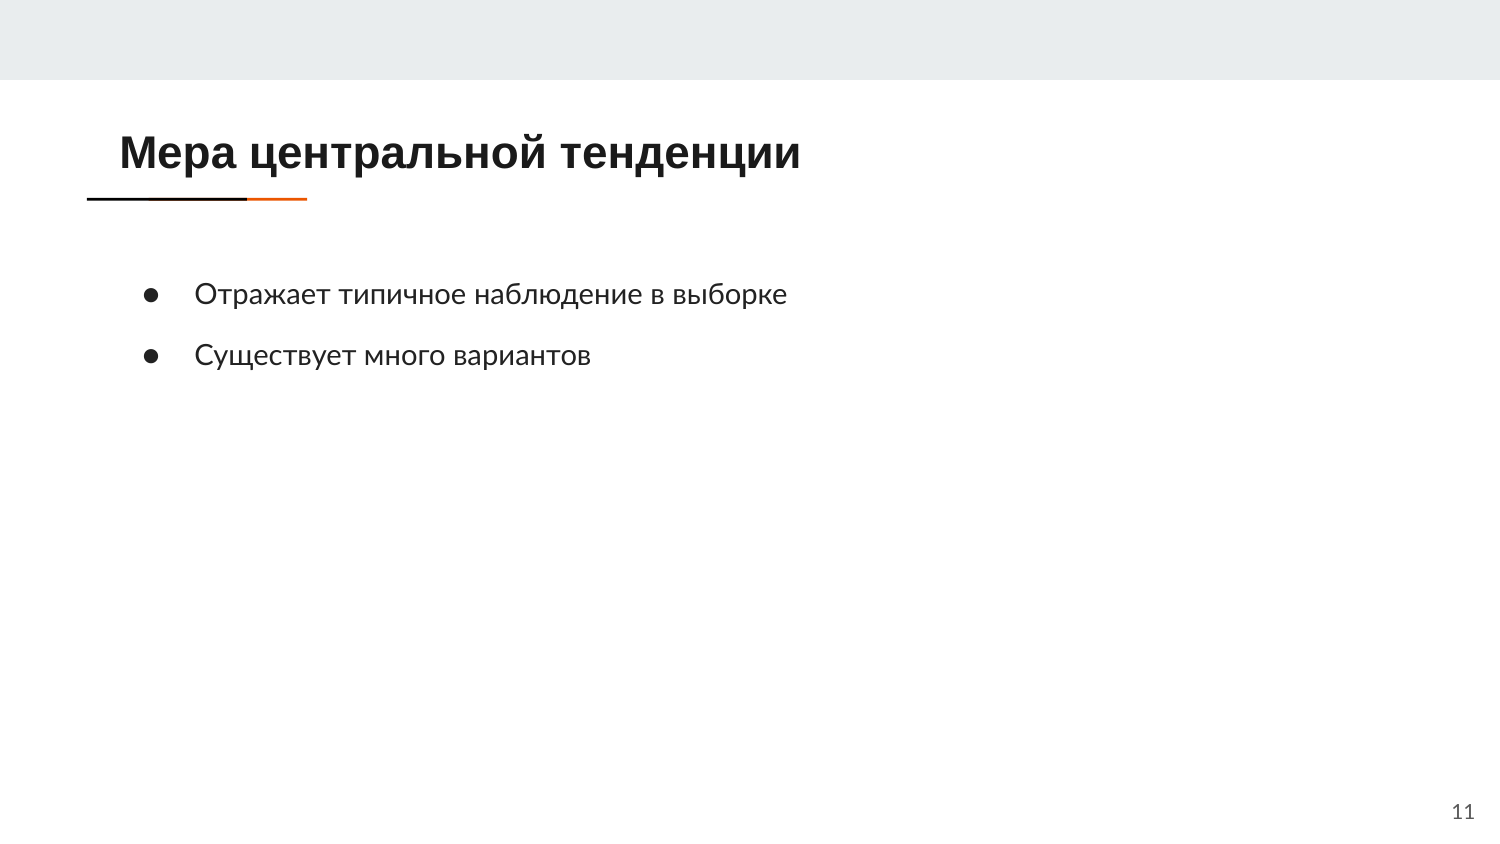

Мера центральной тенденции
# Отражает типичное наблюдение в выборке
Существует много вариантов
11